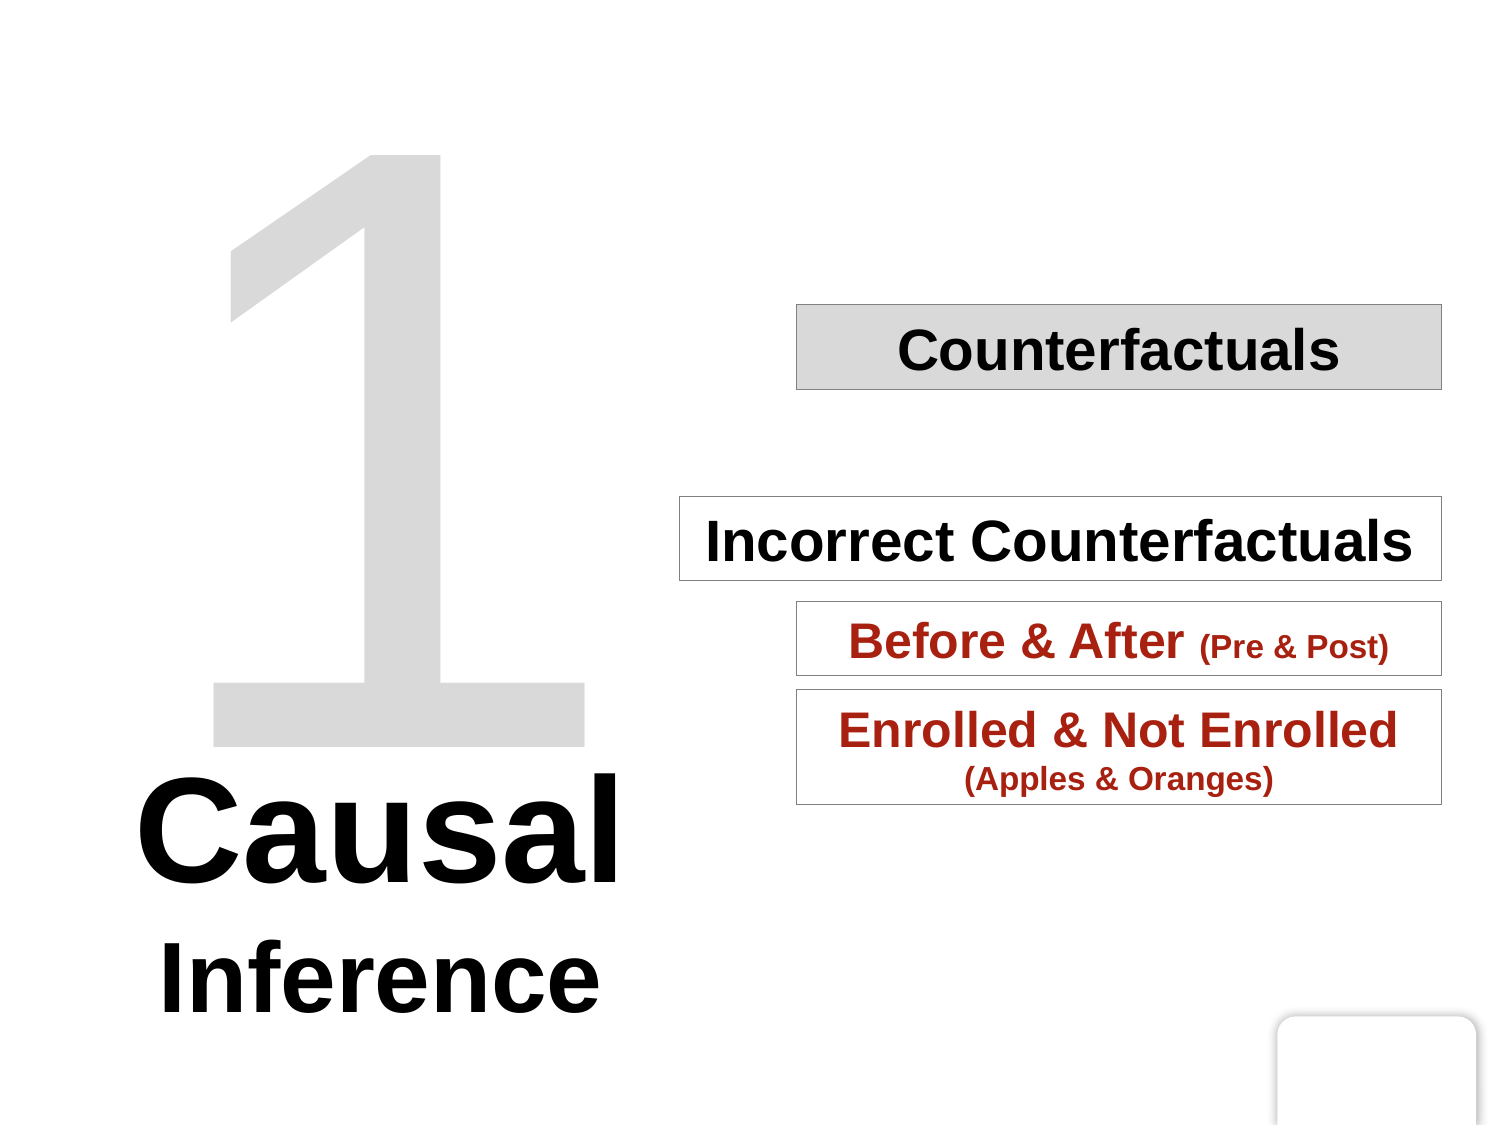

1
Counterfactuals
Incorrect Counterfactuals
Before & After (Pre & Post)
Enrolled & Not Enrolled (Apples & Oranges)
Causal Inference